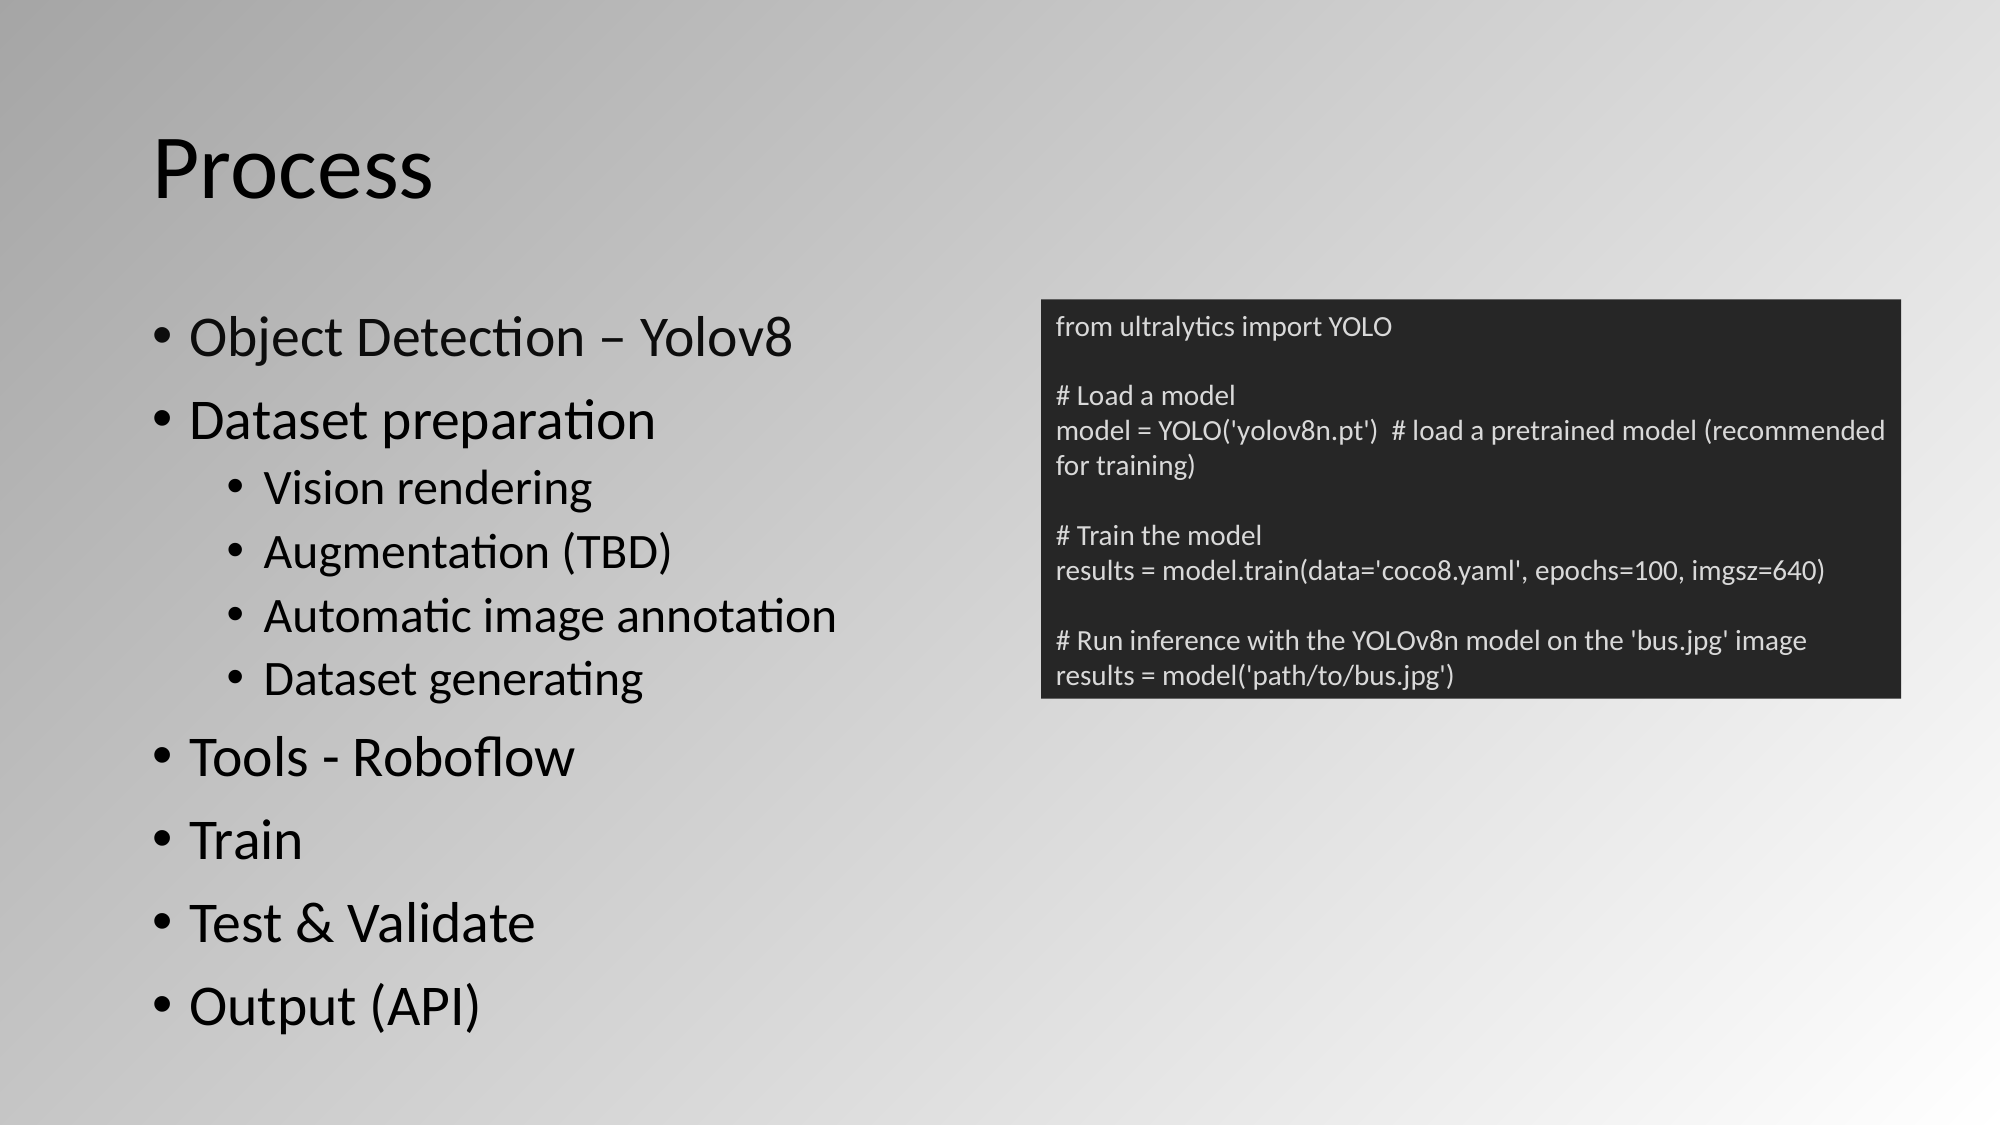

# Process
Object Detection – Yolov8
Dataset preparation
Vision rendering
Augmentation (TBD)
Automatic image annotation
Dataset generating
Tools - Roboflow
Train
Test & Validate
Output (API)

from ultralytics import YOLO

# Load a model
model = YOLO('yolov8n.pt')  # load a pretrained model (recommended for training)

# Train the model
results = model.train(data='coco8.yaml', epochs=100, imgsz=640)

# Run inference with the YOLOv8n model on the 'bus.jpg' image
results = model('path/to/bus.jpg')